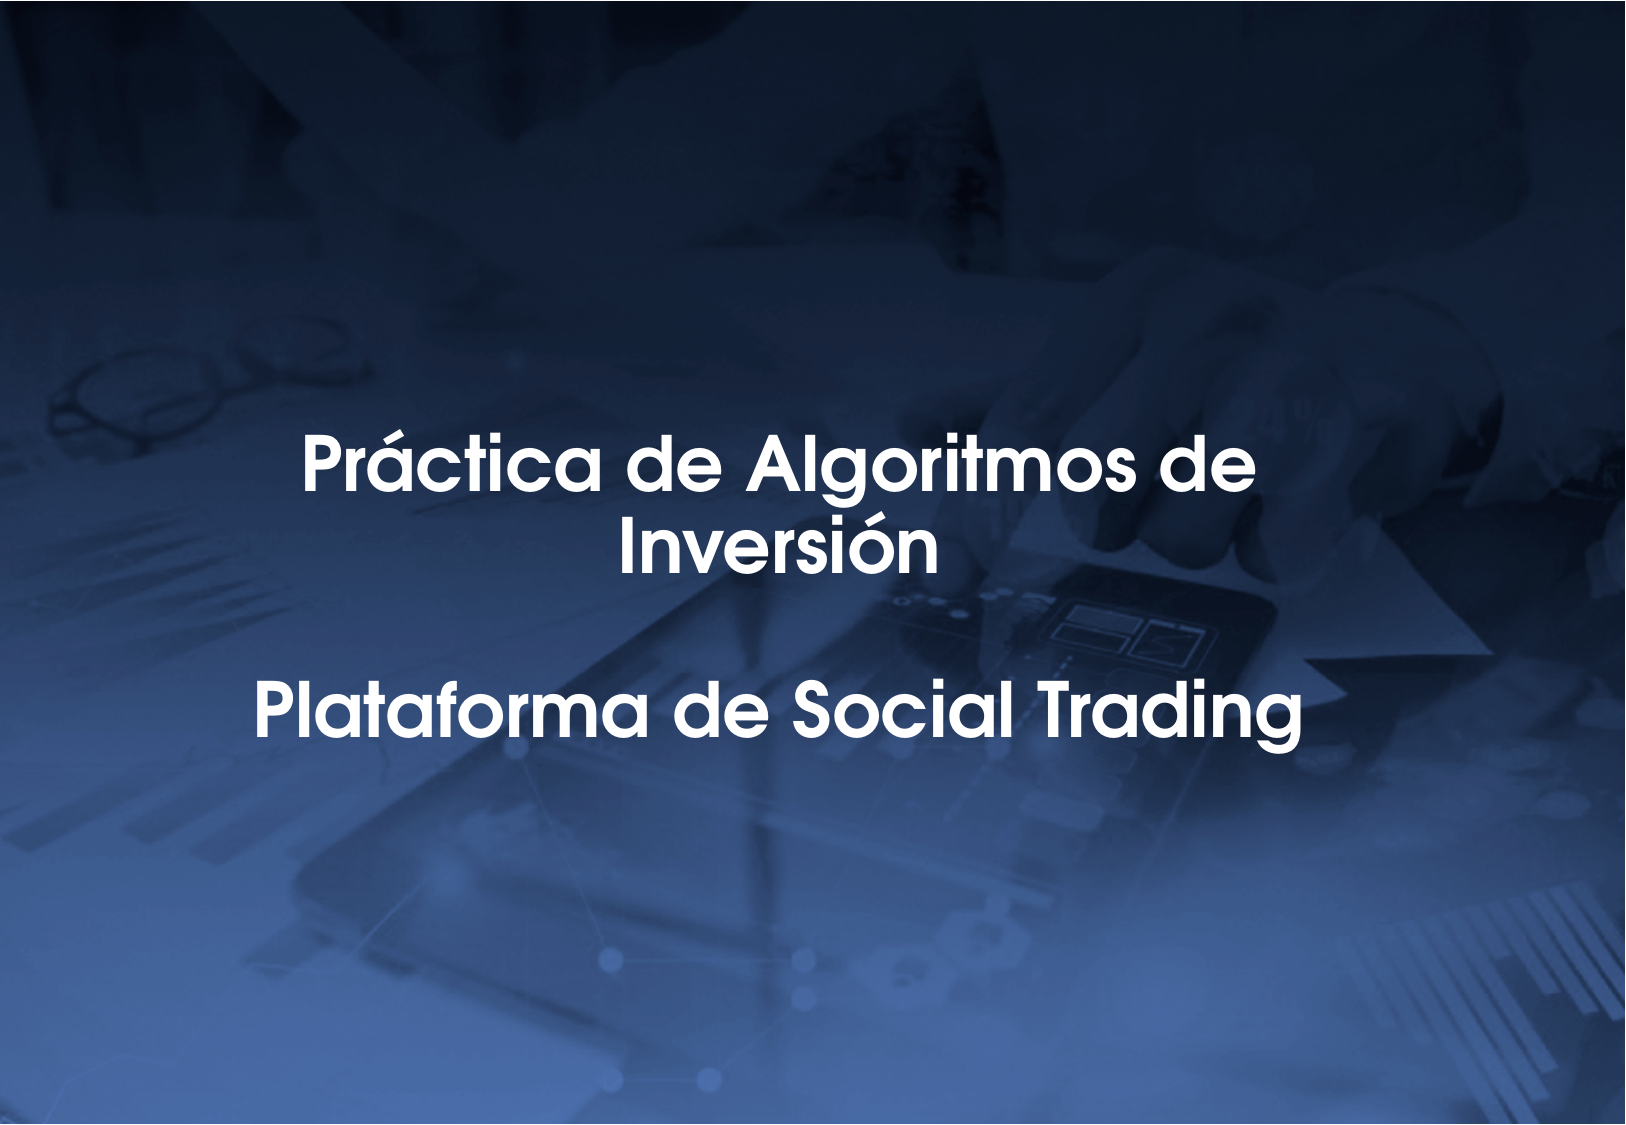

Práctica de Algoritmos de Inversión

Plataforma de Social Trading